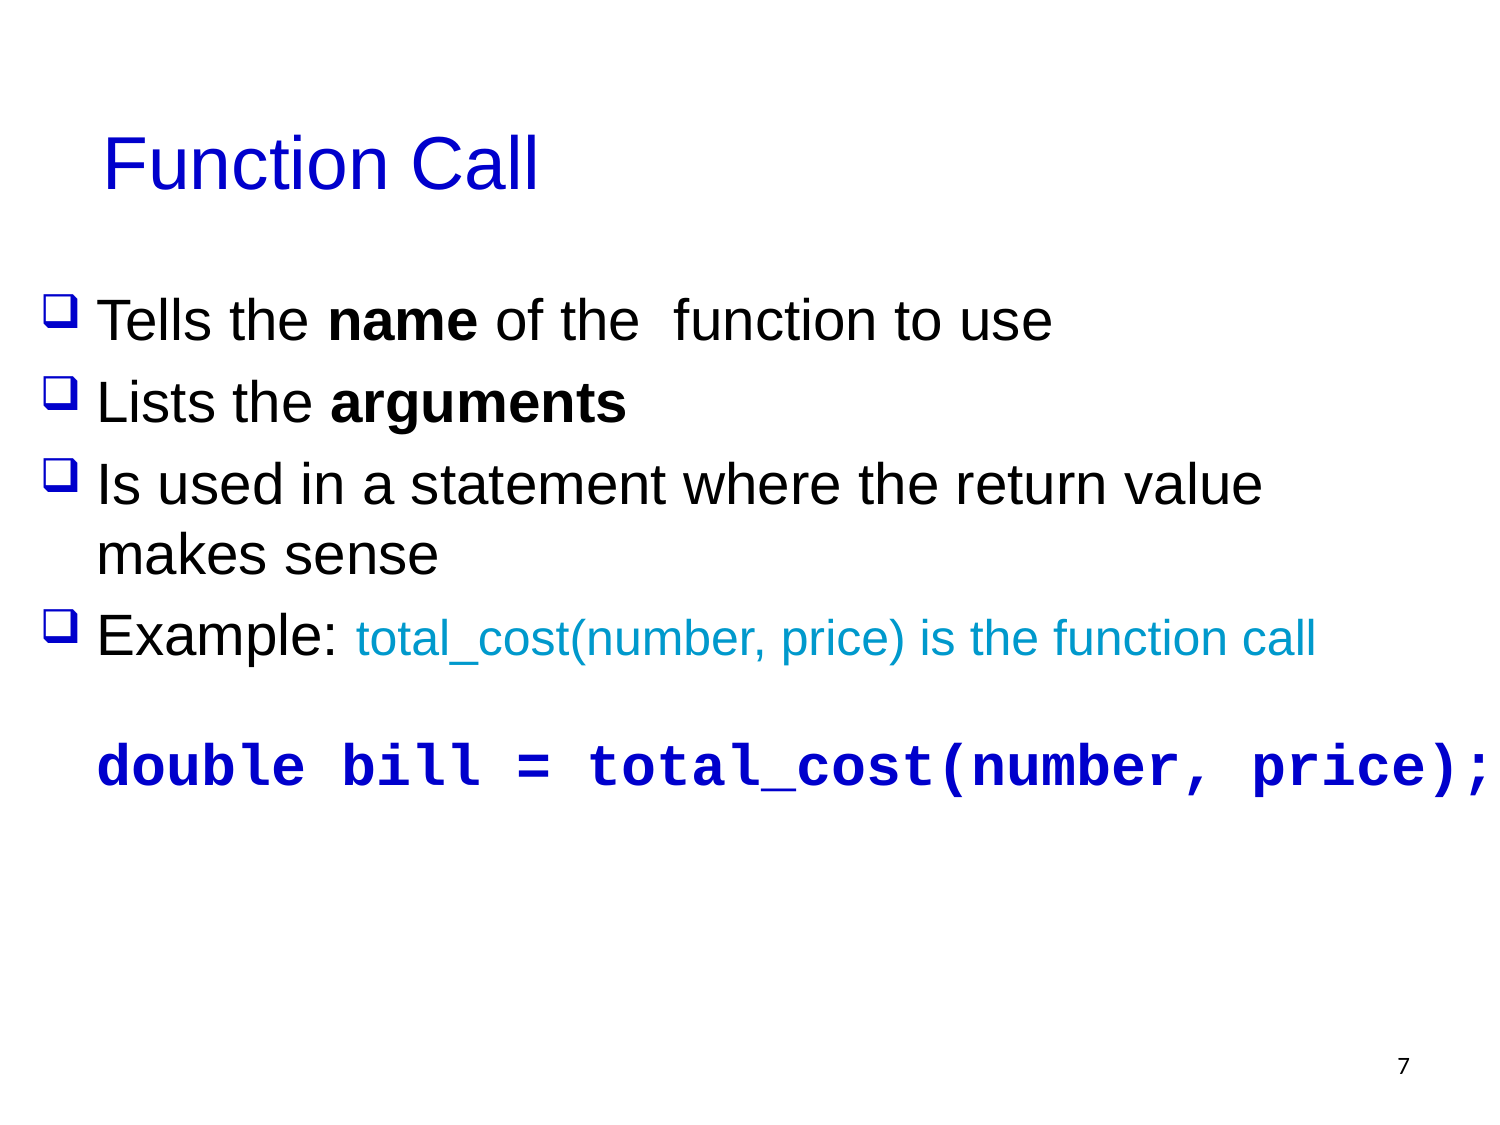

# Function Call
Tells the name of the  function to use
Lists the arguments
Is used in a statement where the return value
makes sense
Example: total_cost(number, price) is the function call
double bill = total_cost(number, price);
7